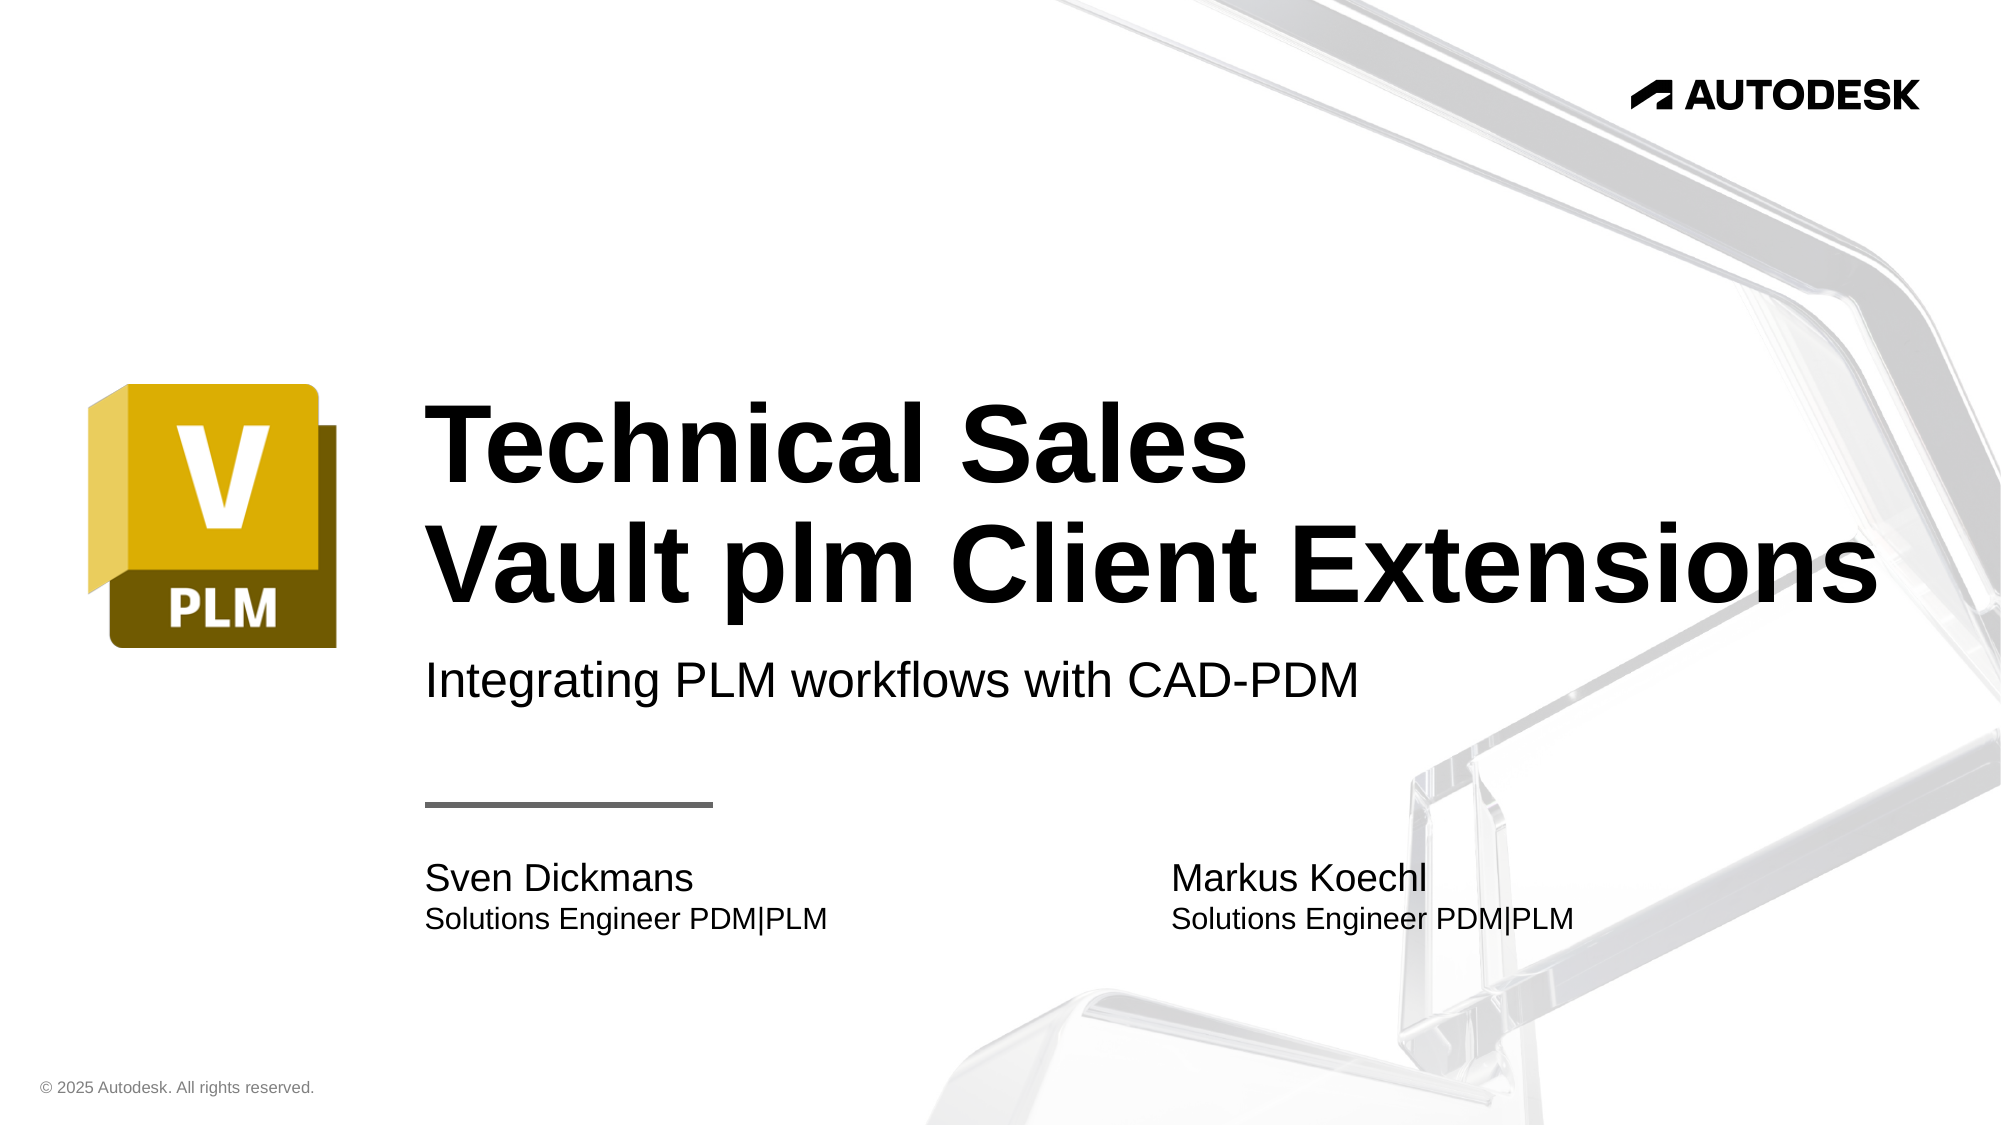

# Technical Sales Vault plm Client Extensions
Integrating PLM workflows with CAD-PDM
Sven Dickmans
Markus Koechl
Solutions Engineer PDM|PLM
Solutions Engineer PDM|PLM